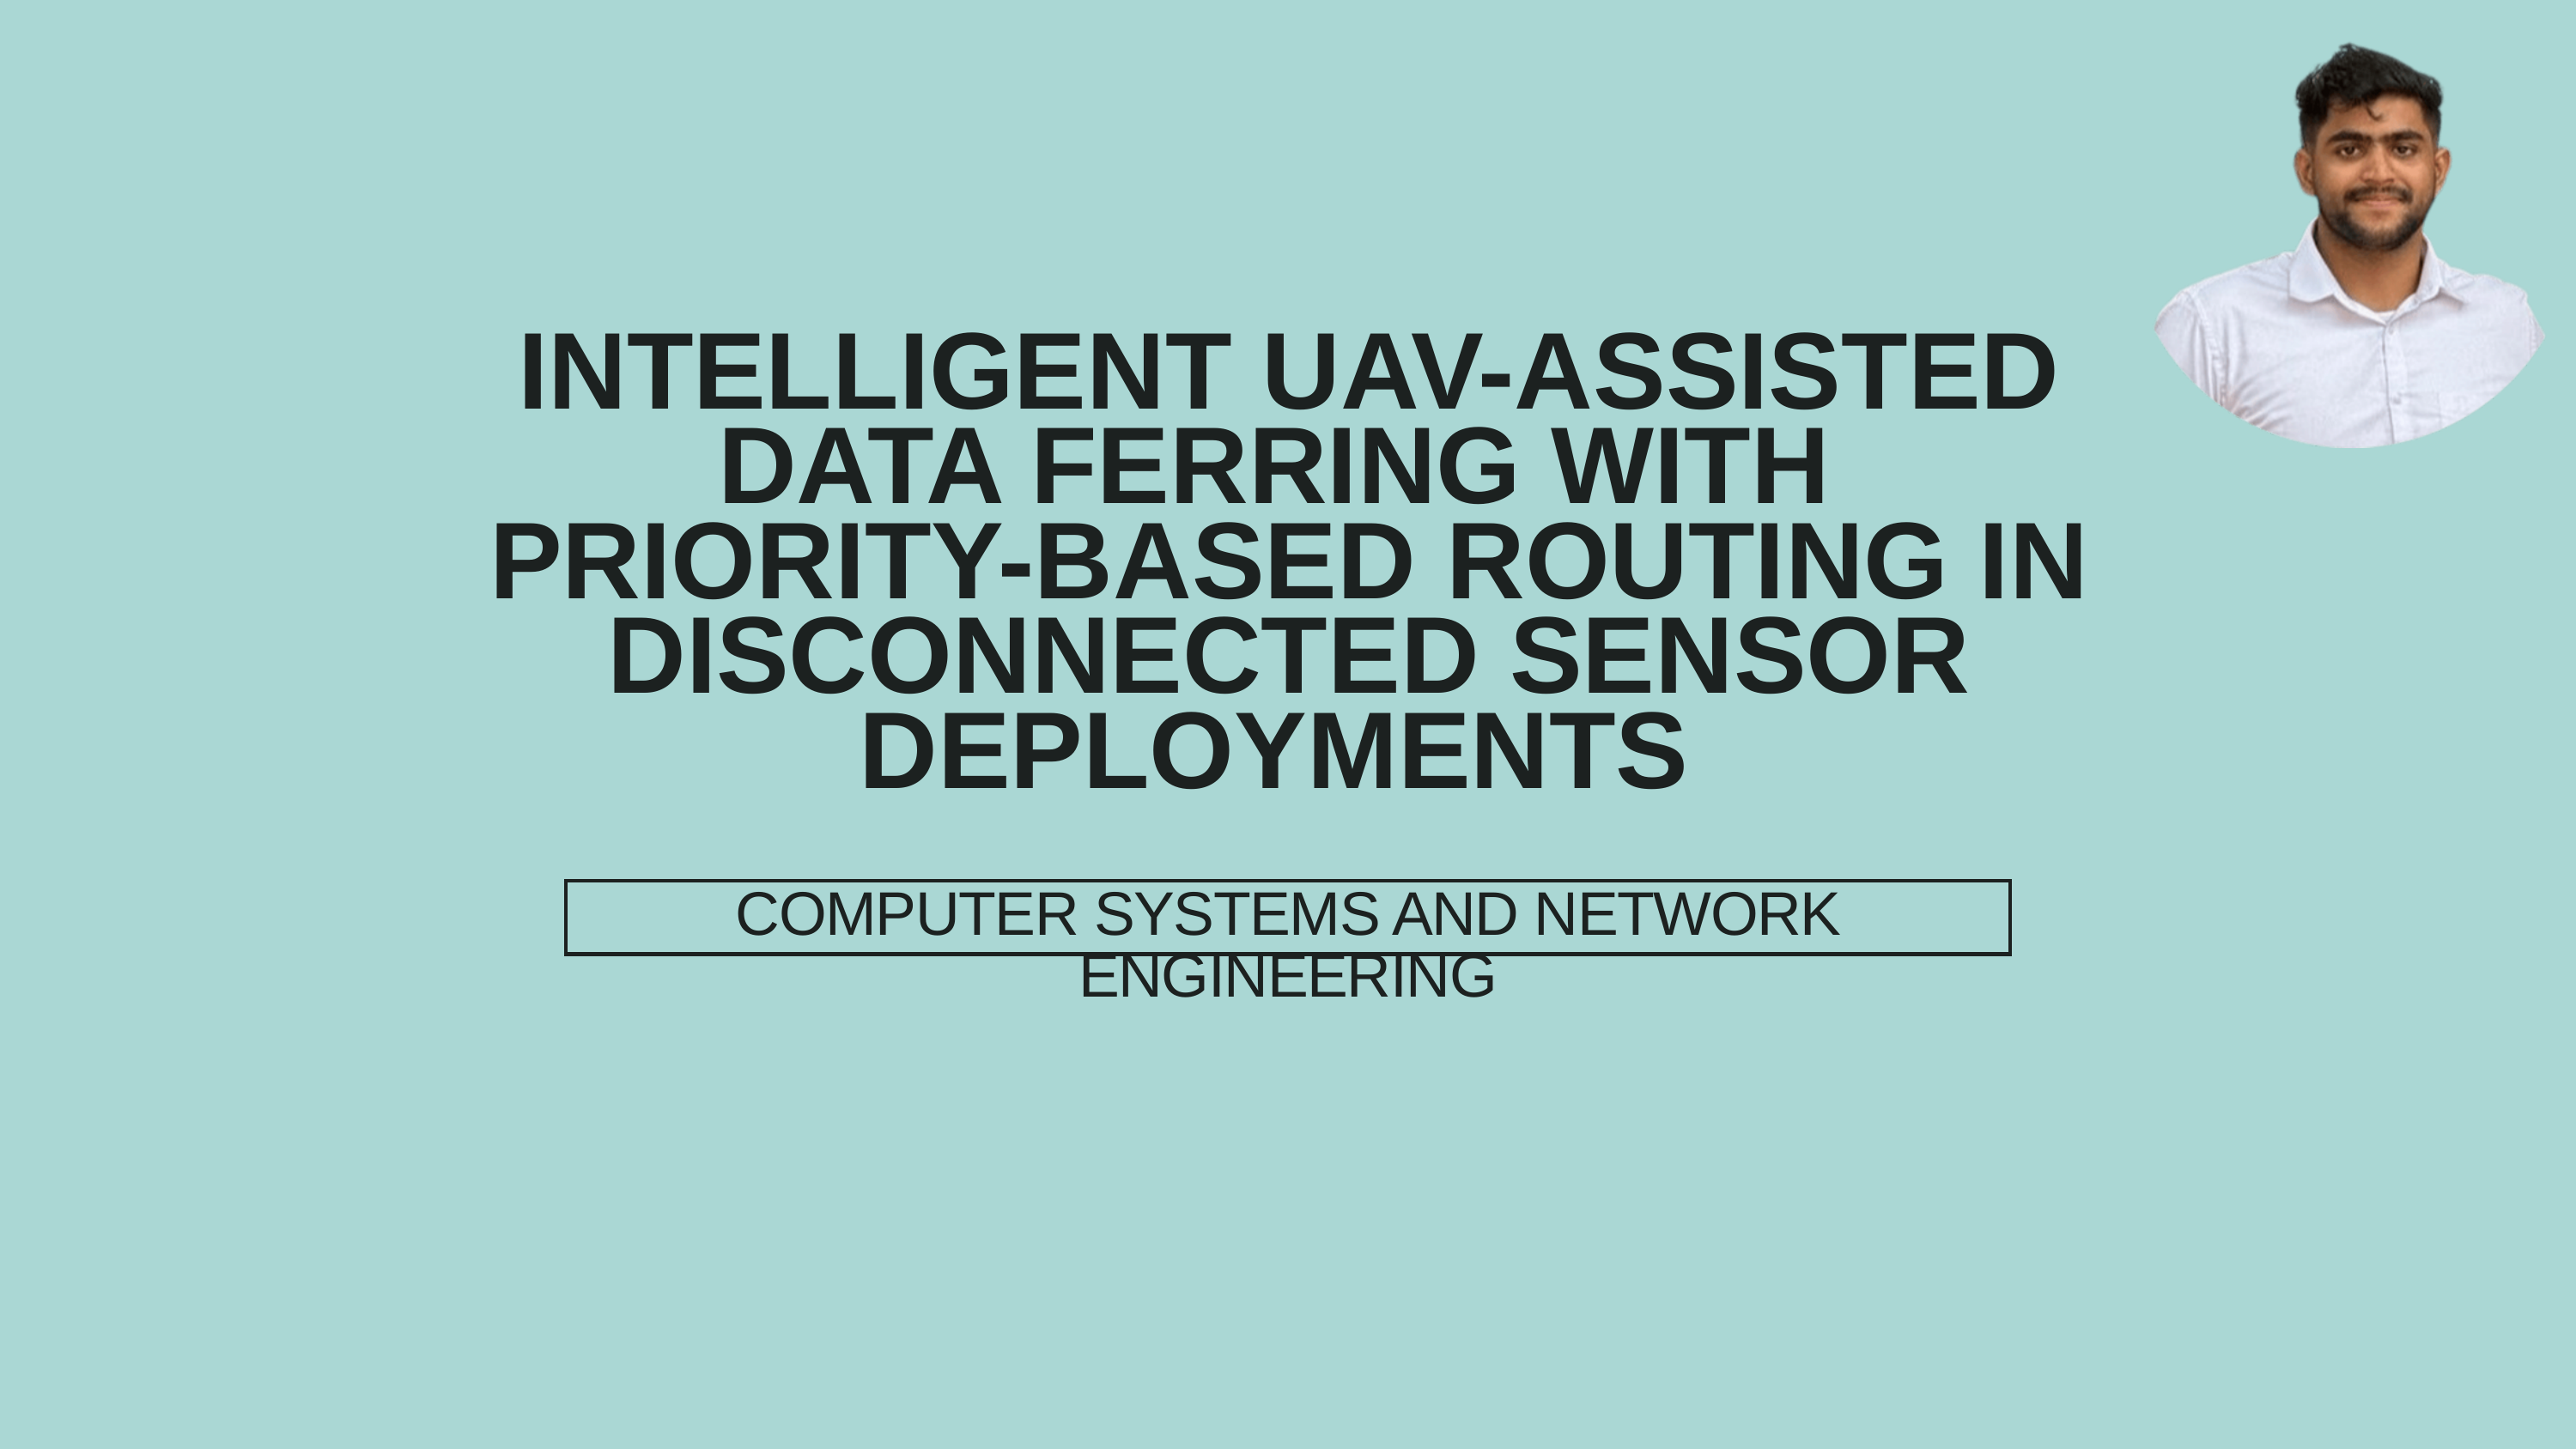

INTELLIGENT UAV-ASSISTED DATA FERRING WITH
PRIORITY-BASED ROUTING IN DISCONNECTED SENSOR DEPLOYMENTS

COMPUTER SYSTEMS AND NETWORK ENGINEERING